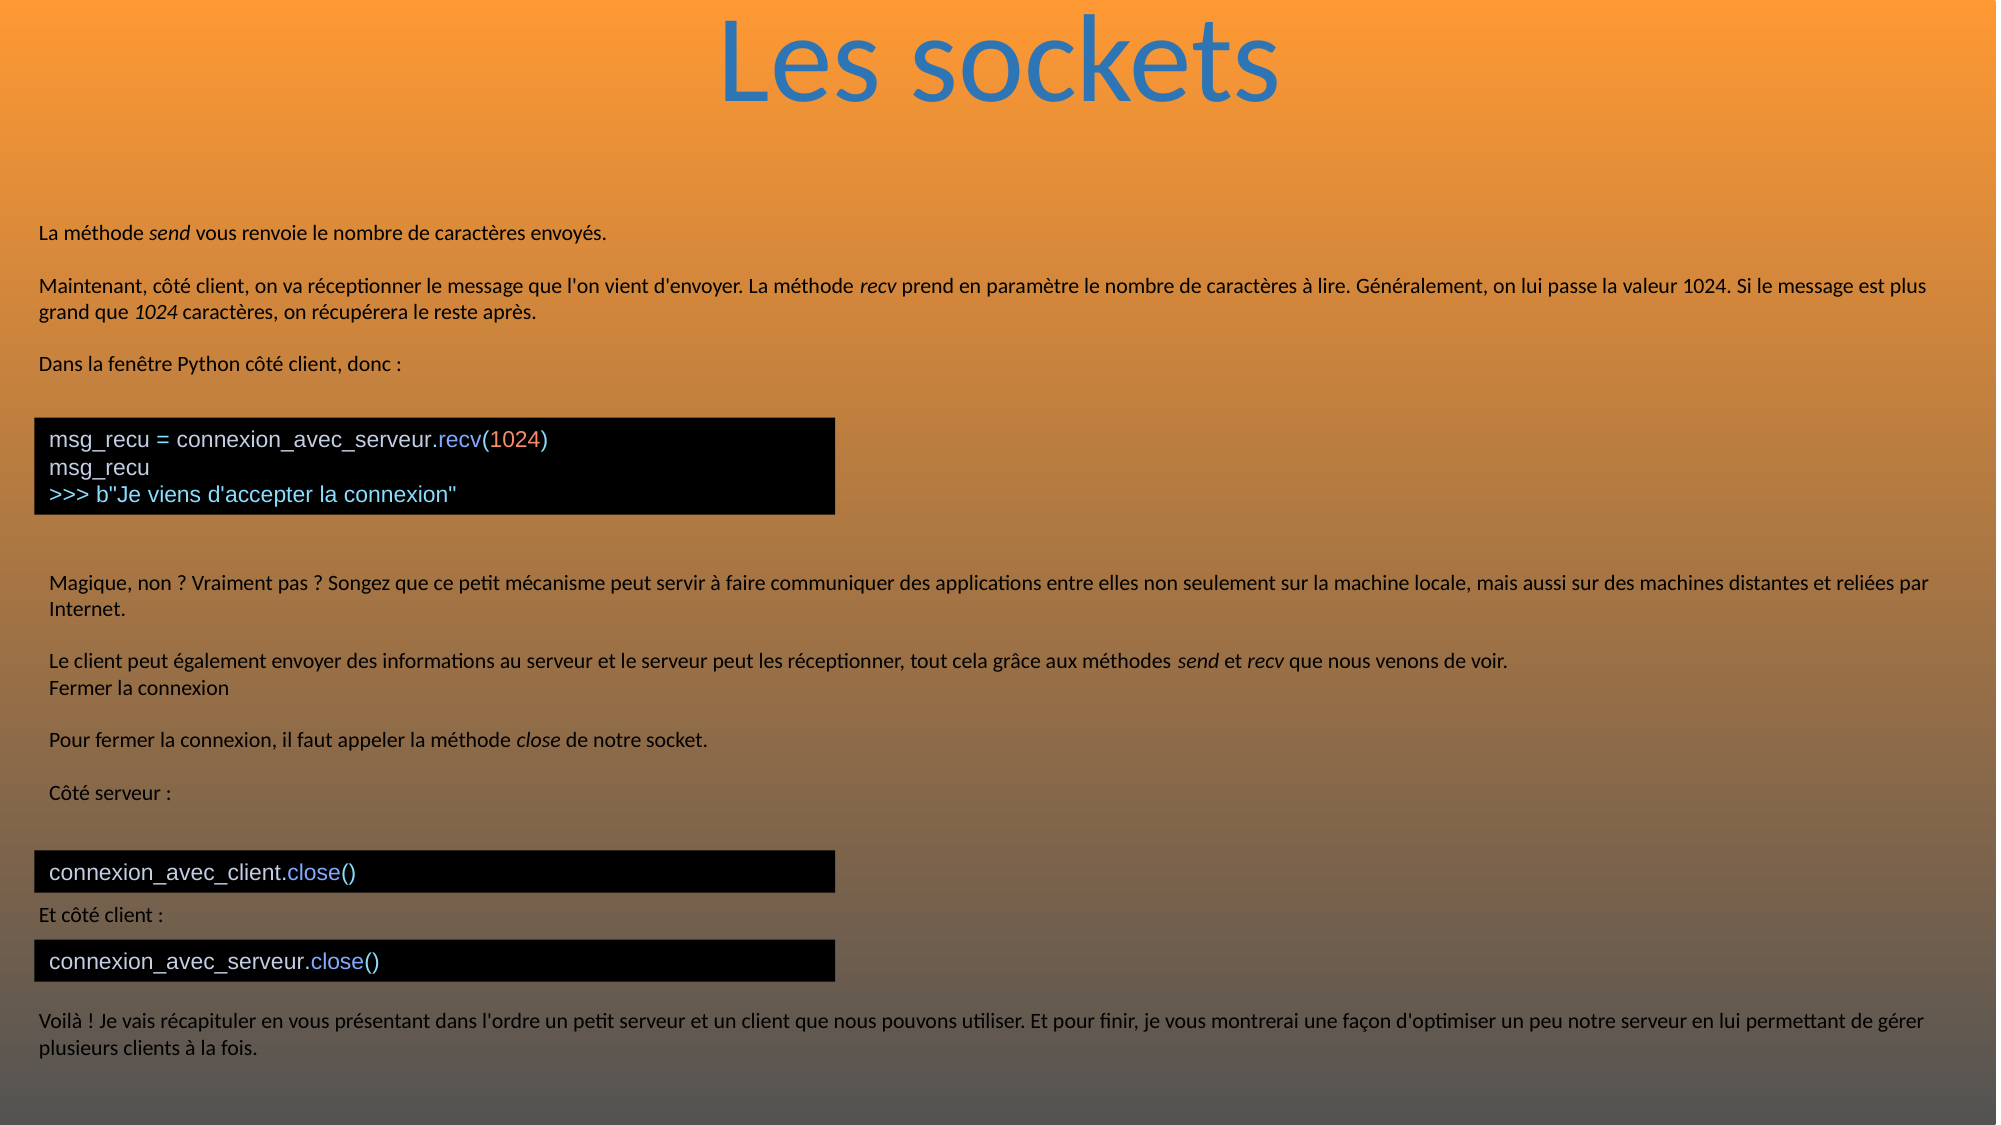

# Les sockets
La méthode send vous renvoie le nombre de caractères envoyés.

Maintenant, côté client, on va réceptionner le message que l'on vient d'envoyer. La méthode recv prend en paramètre le nombre de caractères à lire. Généralement, on lui passe la valeur 1024. Si le message est plus grand que 1024 caractères, on récupérera le reste après.

Dans la fenêtre Python côté client, donc :
msg_recu = connexion_avec_serveur.recv(1024)
msg_recu
>>> b"Je viens d'accepter la connexion"
Magique, non ? Vraiment pas ? Songez que ce petit mécanisme peut servir à faire communiquer des applications entre elles non seulement sur la machine locale, mais aussi sur des machines distantes et reliées par Internet.

Le client peut également envoyer des informations au serveur et le serveur peut les réceptionner, tout cela grâce aux méthodes send et recv que nous venons de voir.
Fermer la connexion

Pour fermer la connexion, il faut appeler la méthode close de notre socket.

Côté serveur :
connexion_avec_client.close()
Et côté client :
connexion_avec_serveur.close()
Voilà ! Je vais récapituler en vous présentant dans l'ordre un petit serveur et un client que nous pouvons utiliser. Et pour finir, je vous montrerai une façon d'optimiser un peu notre serveur en lui permettant de gérer plusieurs clients à la fois.

614